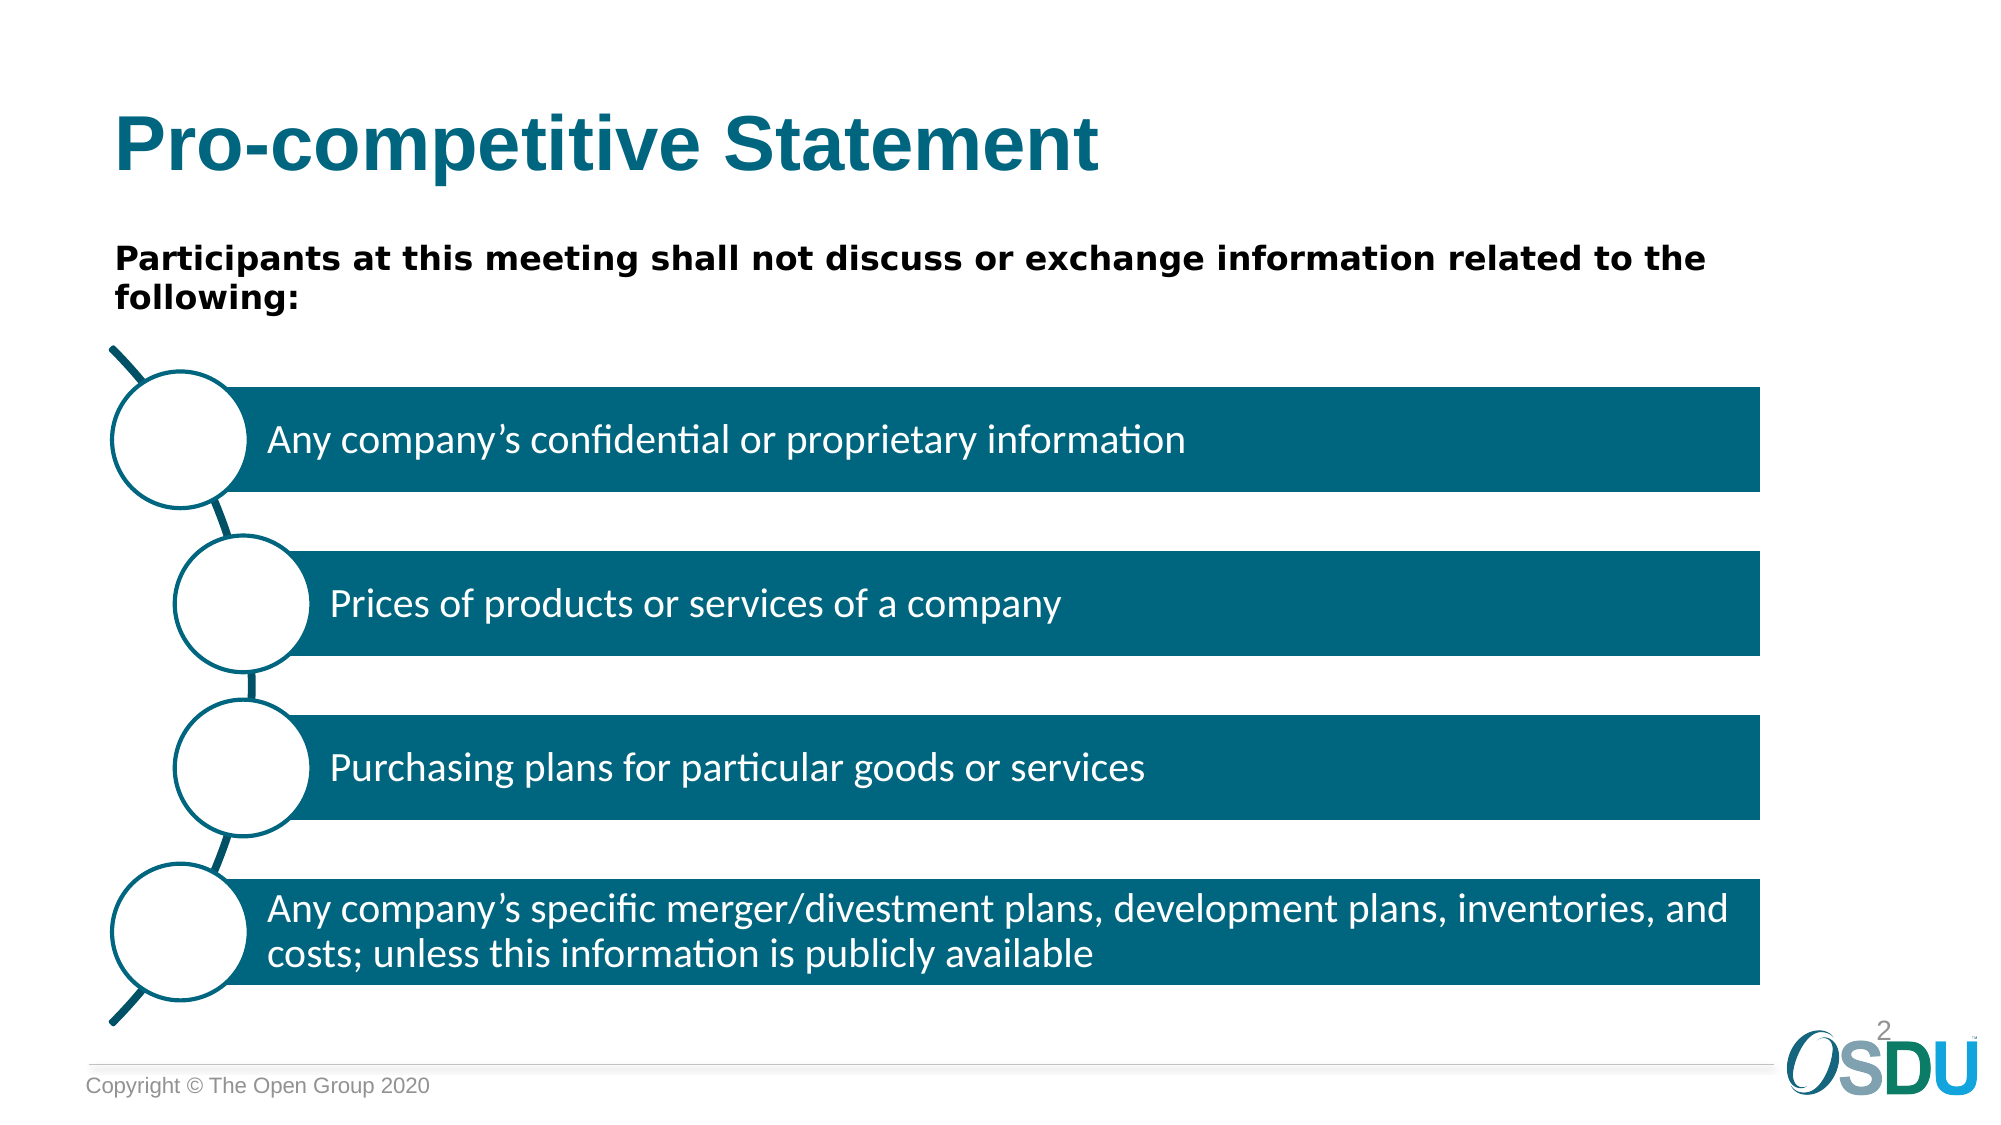

# Pro-competitive Statement
Participants at this meeting shall not discuss or exchange information related to the following:
Any company’s confidential or proprietary information
Prices of products or services of a company
Purchasing plans for particular goods or services
Any company’s specific merger/divestment plans, development plans, inventories, and costs; unless this information is publicly available
2